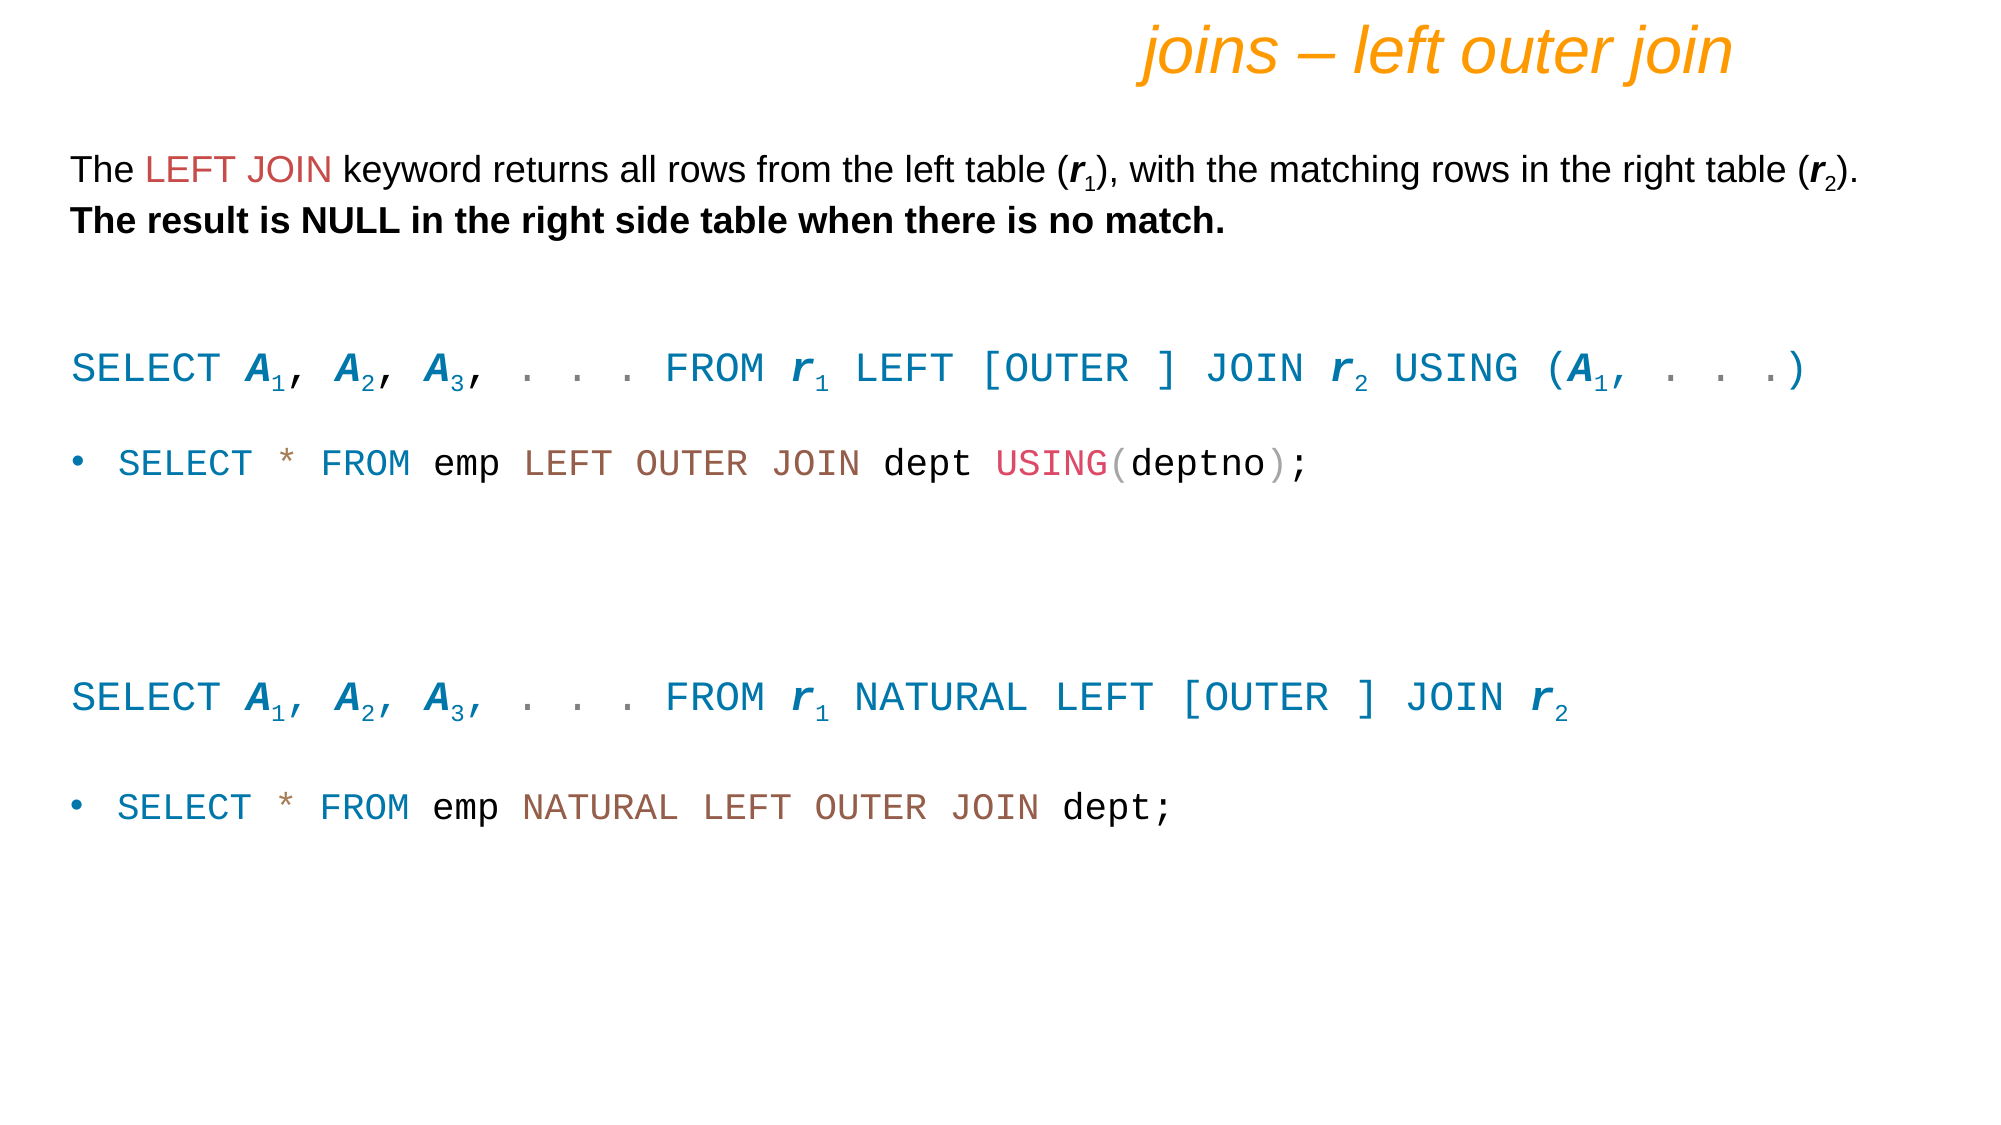

joins – left outer join
The LEFT JOIN keyword returns all rows from the left table (r1), with the matching rows in the right table (r2). The result is NULL in the right side table when there is no match.
SELECT A1, A2, A3, . . . FROM r1 LEFT [OUTER ] JOIN r2 USING (A1, . . .)
SELECT * FROM emp LEFT OUTER JOIN dept USING(deptno);
SELECT A1, A2, A3, . . . FROM r1 NATURAL LEFT [OUTER ] JOIN r2
SELECT * FROM emp NATURAL LEFT OUTER JOIN dept;